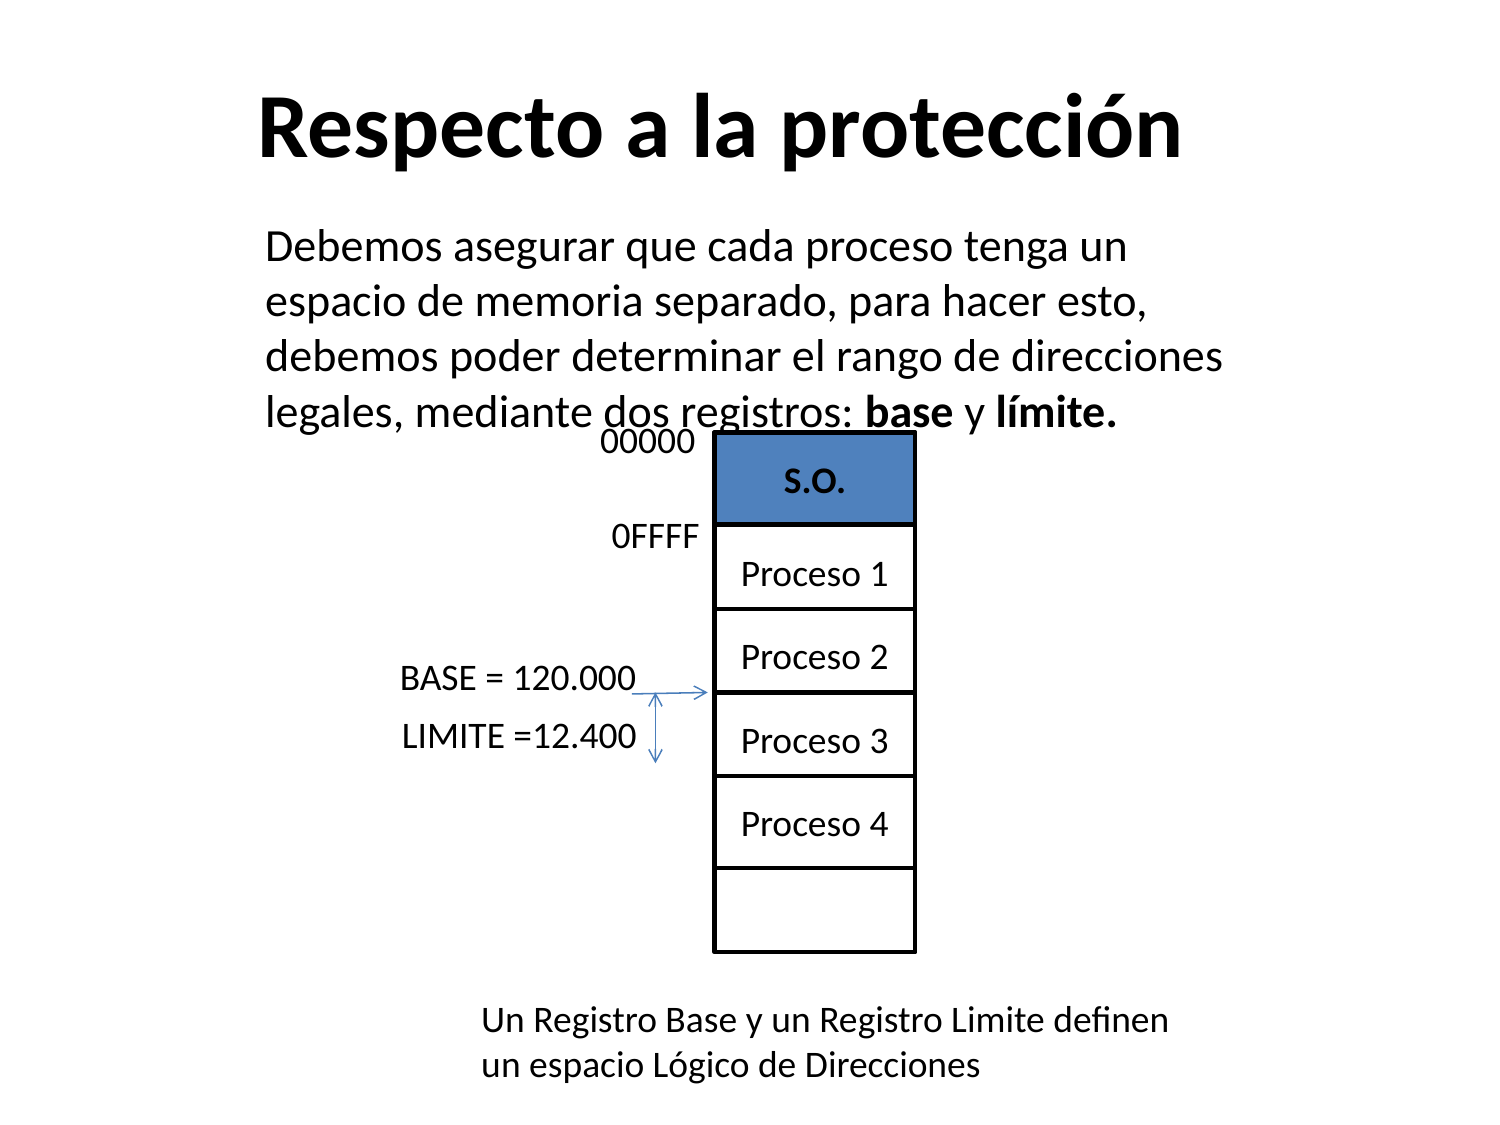

# Respecto a la protección
	Debemos asegurar que cada proceso tenga un espacio de memoria separado, para hacer esto, debemos poder determinar el rango de direcciones legales, mediante dos registros: base y límite.
00000
|
S.O.
Proceso 1
Proceso 2
Proceso 3
Proceso 4
0FFFF
BASE = 120.000
LIMITE =12.400
Un Registro Base y un Registro Limite definen un espacio Lógico de Direcciones